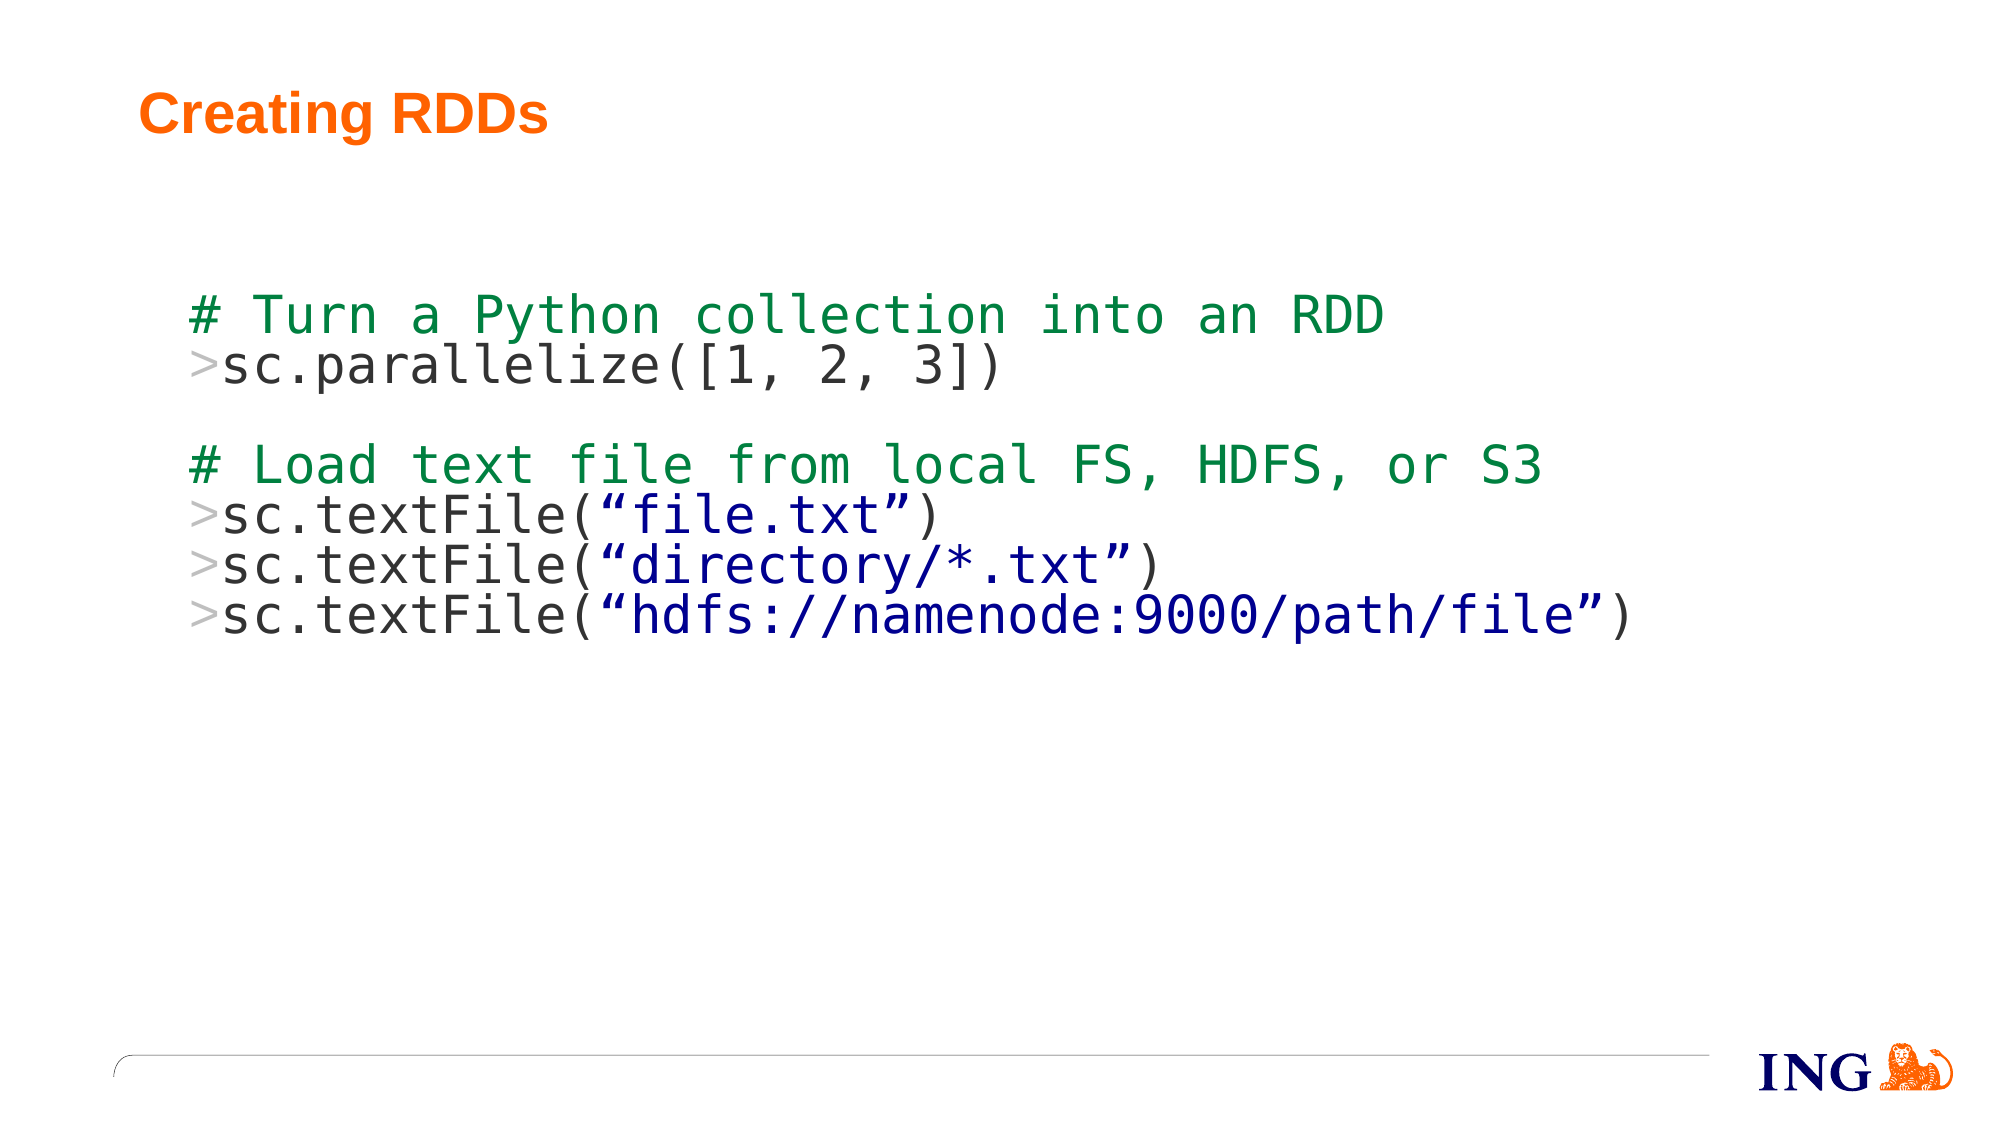

# Creating RDDs
# Turn a Python collection into an RDD
sc.parallelize([1, 2, 3])

# Load text file from local FS, HDFS, or S3
sc.textFile(“file.txt”)
sc.textFile(“directory/*.txt”)
sc.textFile(“hdfs://namenode:9000/path/file”)